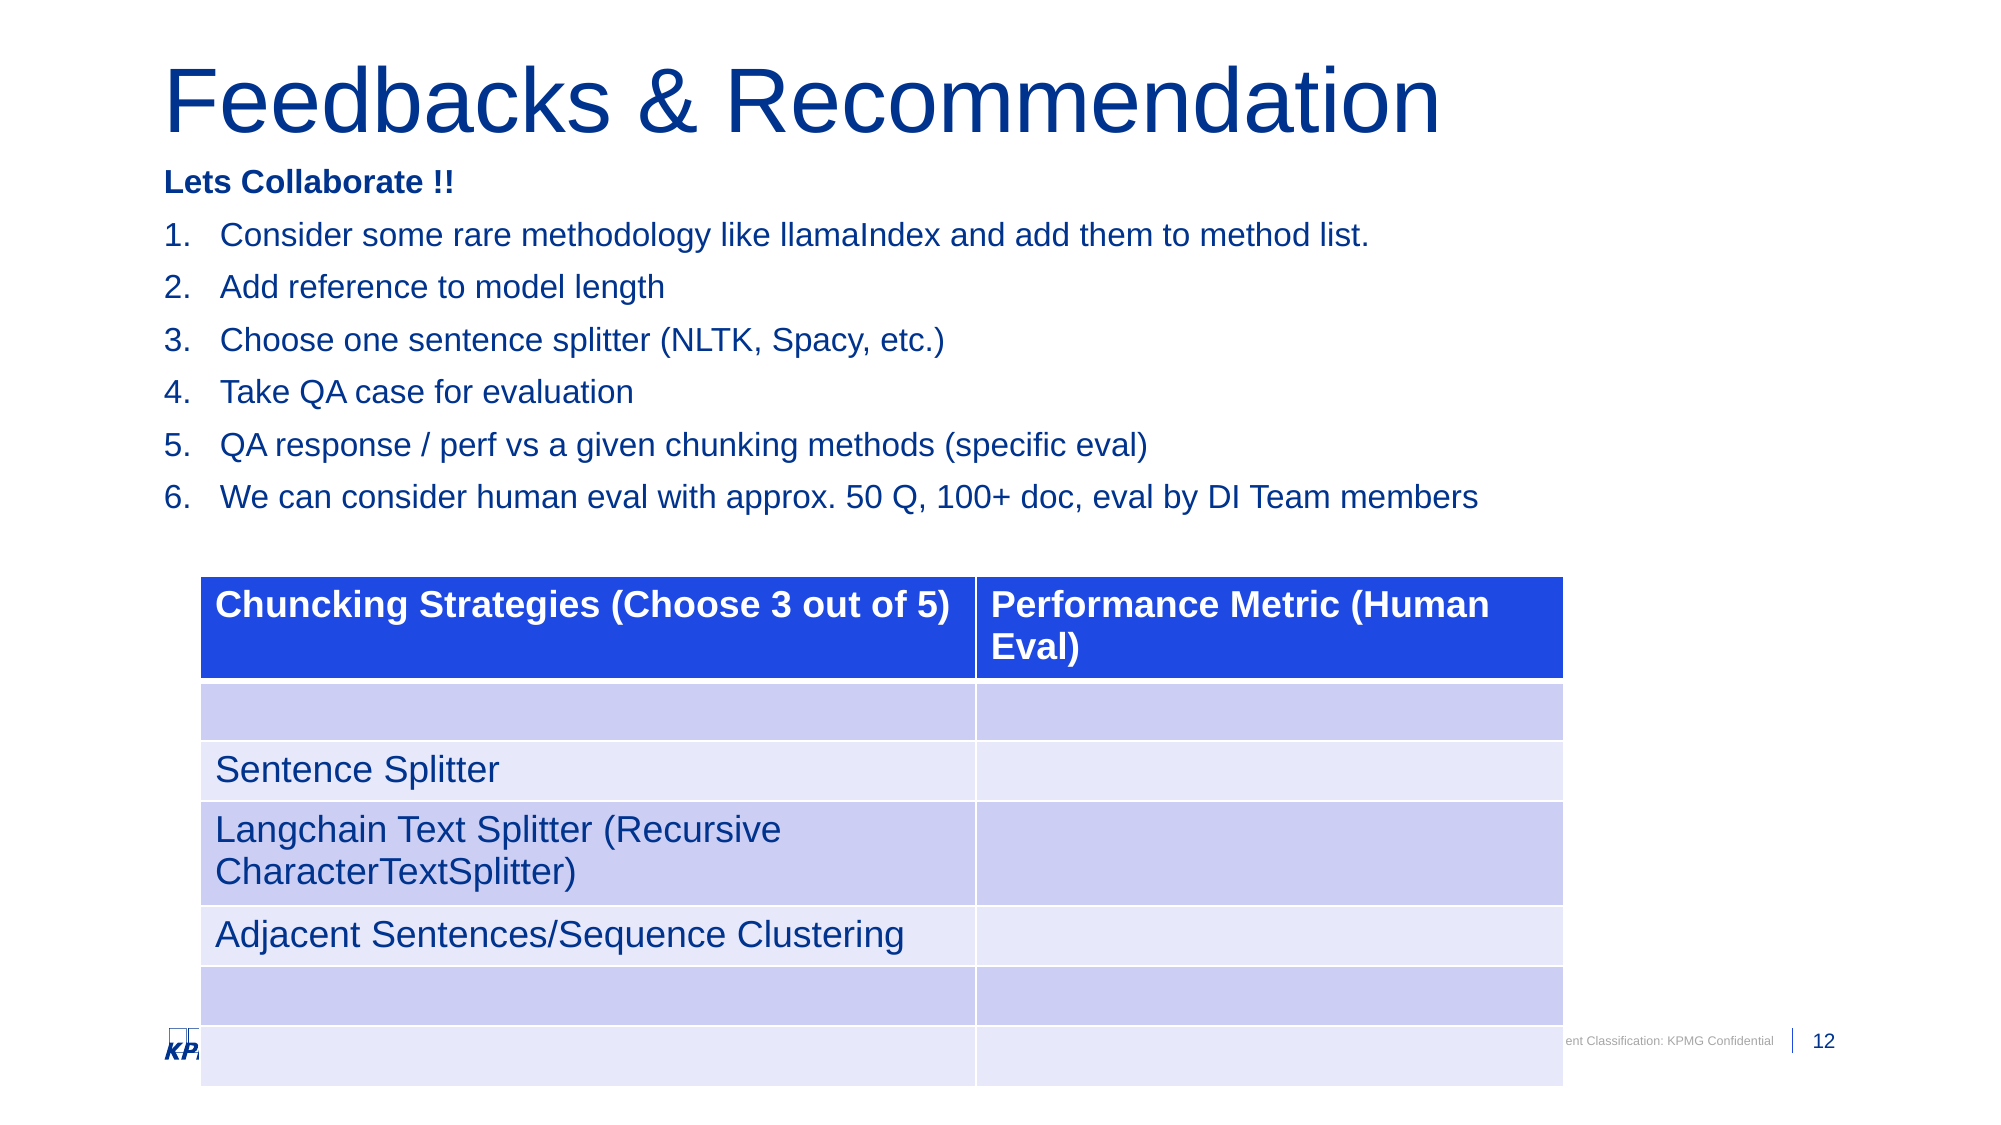

# Feedbacks & Recommendation
Lets Collaborate !!
Consider some rare methodology like llamaIndex and add them to method list.
Add reference to model length
Choose one sentence splitter (NLTK, Spacy, etc.)
Take QA case for evaluation
QA response / perf vs a given chunking methods (specific eval)
We can consider human eval with approx. 50 Q, 100+ doc, eval by DI Team members

| Chuncking Strategies (Choose 3 out of 5) | Performance Metric (Human Eval) |
| --- | --- |
|  |  |
| Sentence Splitter |  |
| Langchain Text Splitter (Recursive CharacterTextSplitter) |  |
| Adjacent Sentences/Sequence Clustering |  |
|  |  |
|  |  |